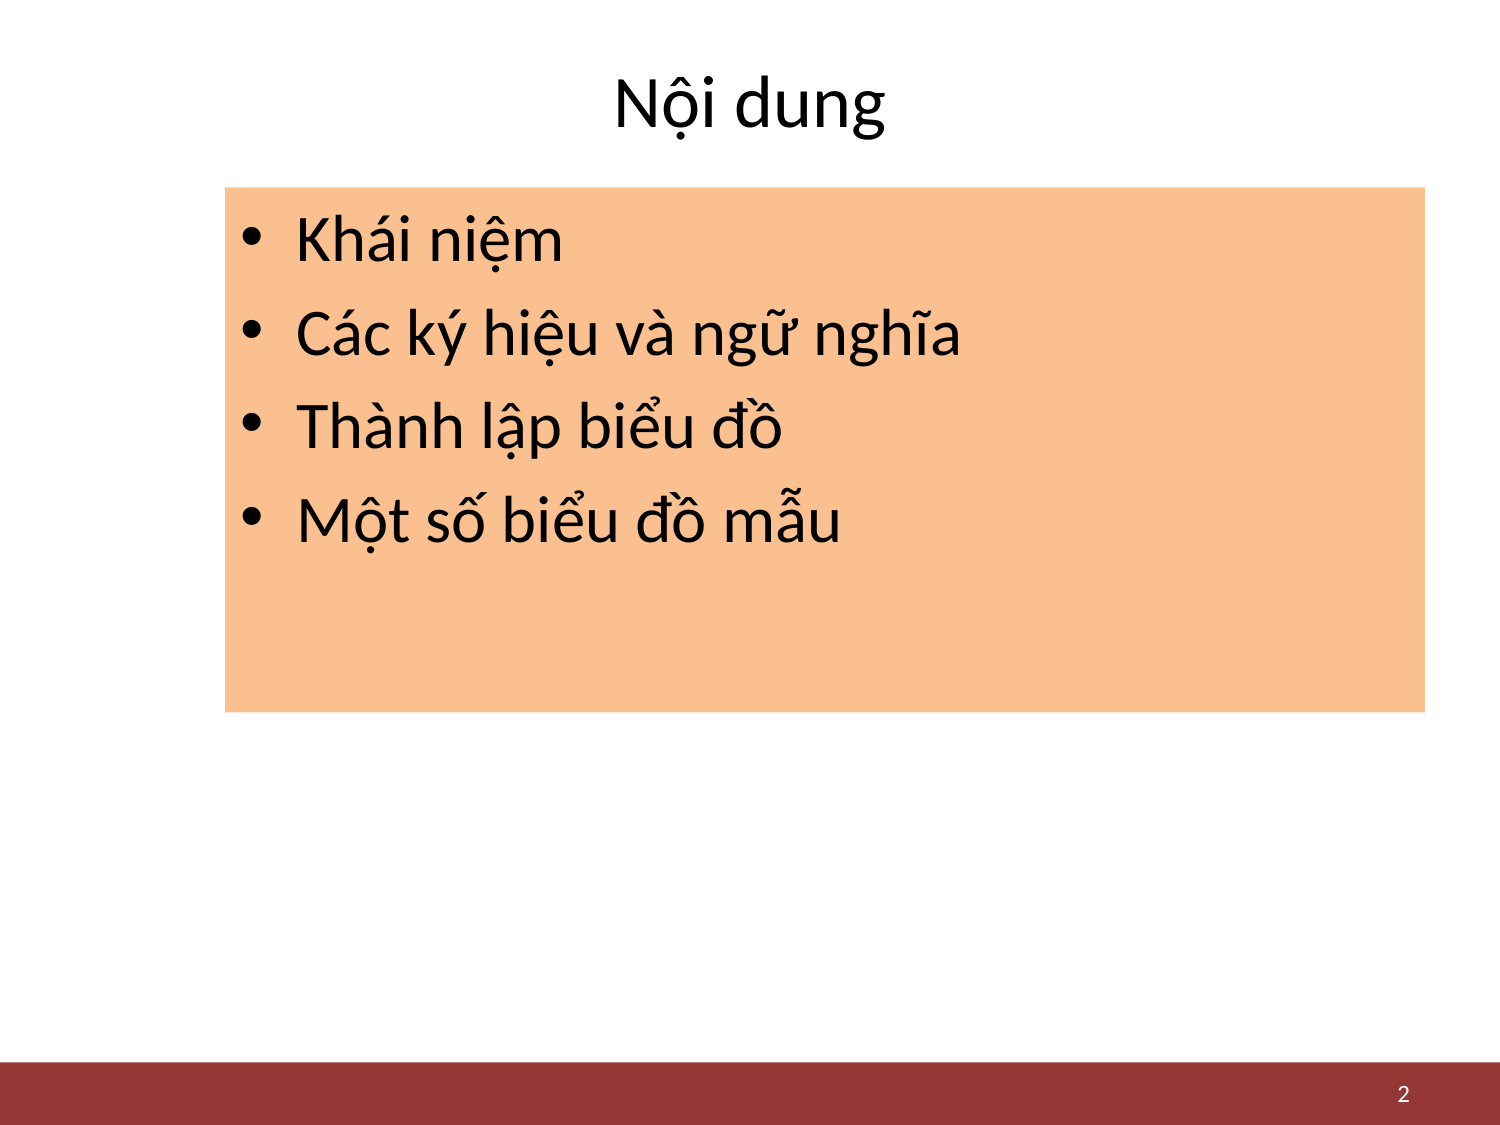

# Nội dung
Khái niệm
Các ký hiệu và ngữ nghĩa
Thành lập biểu đồ
Một số biểu đồ mẫu
2